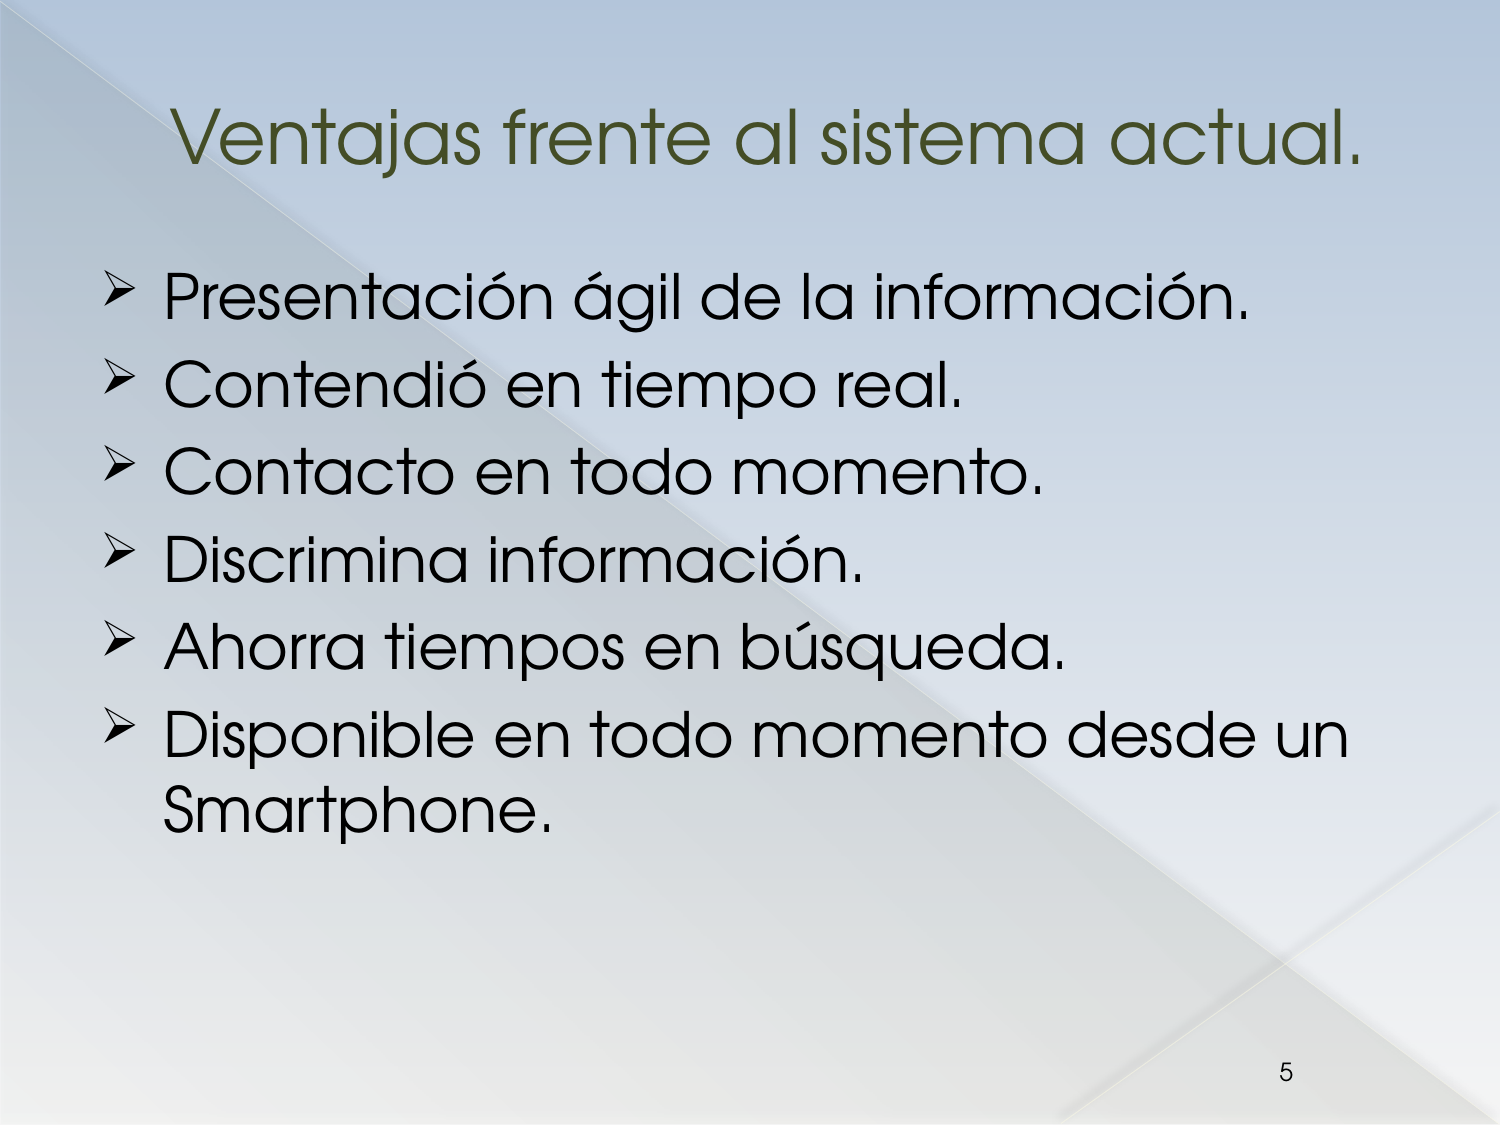

# Ventajas frente al sistema actual.
Presentación ágil de la información.
Contendió en tiempo real.
Contacto en todo momento.
Discrimina información.
Ahorra tiempos en búsqueda.
Disponible en todo momento desde un Smartphone.

5